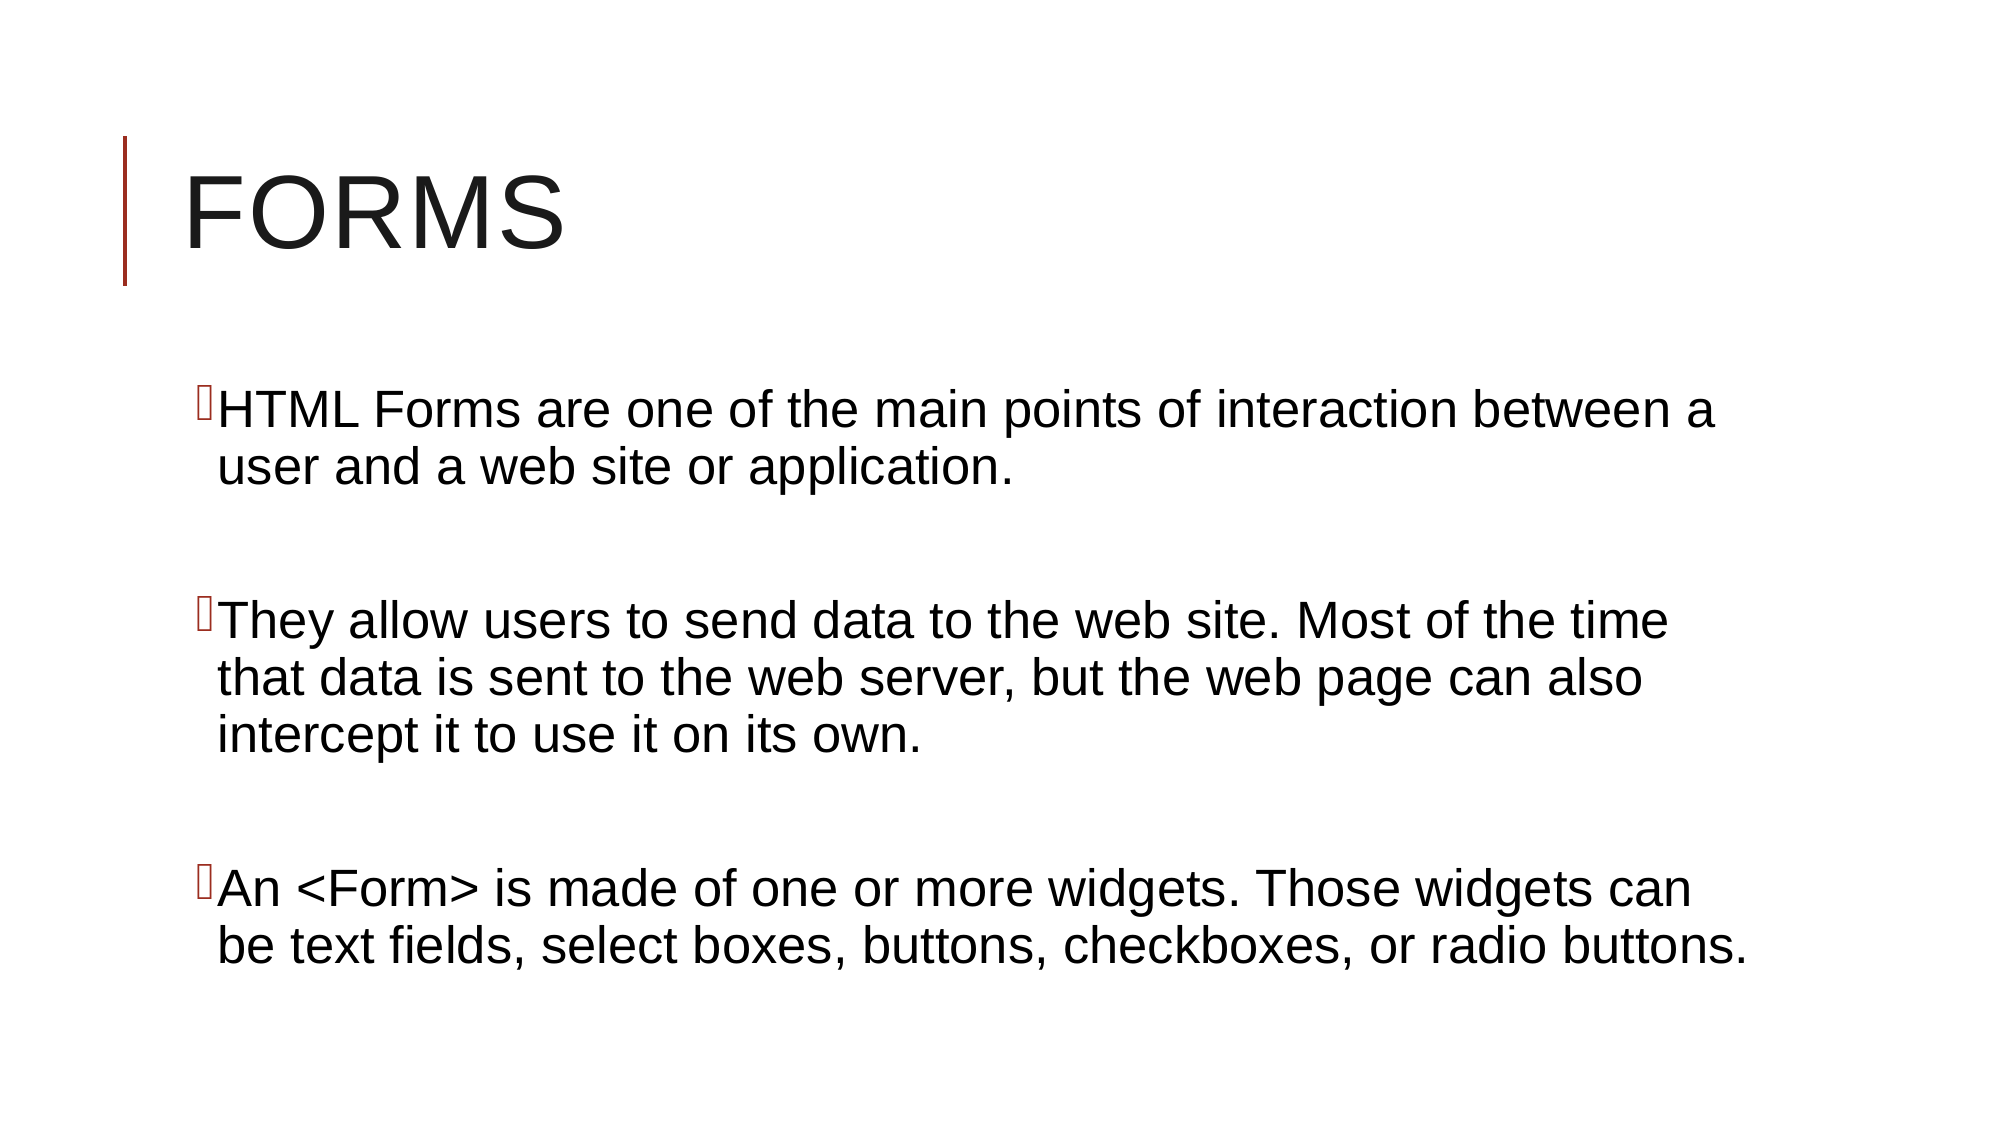

# FORMs
HTML Forms are one of the main points of interaction between a user and a web site or application.

They allow users to send data to the web site. Most of the time that data is sent to the web server, but the web page can also intercept it to use it on its own.

An <Form> is made of one or more widgets. Those widgets can be text fields, select boxes, buttons, checkboxes, or radio buttons.